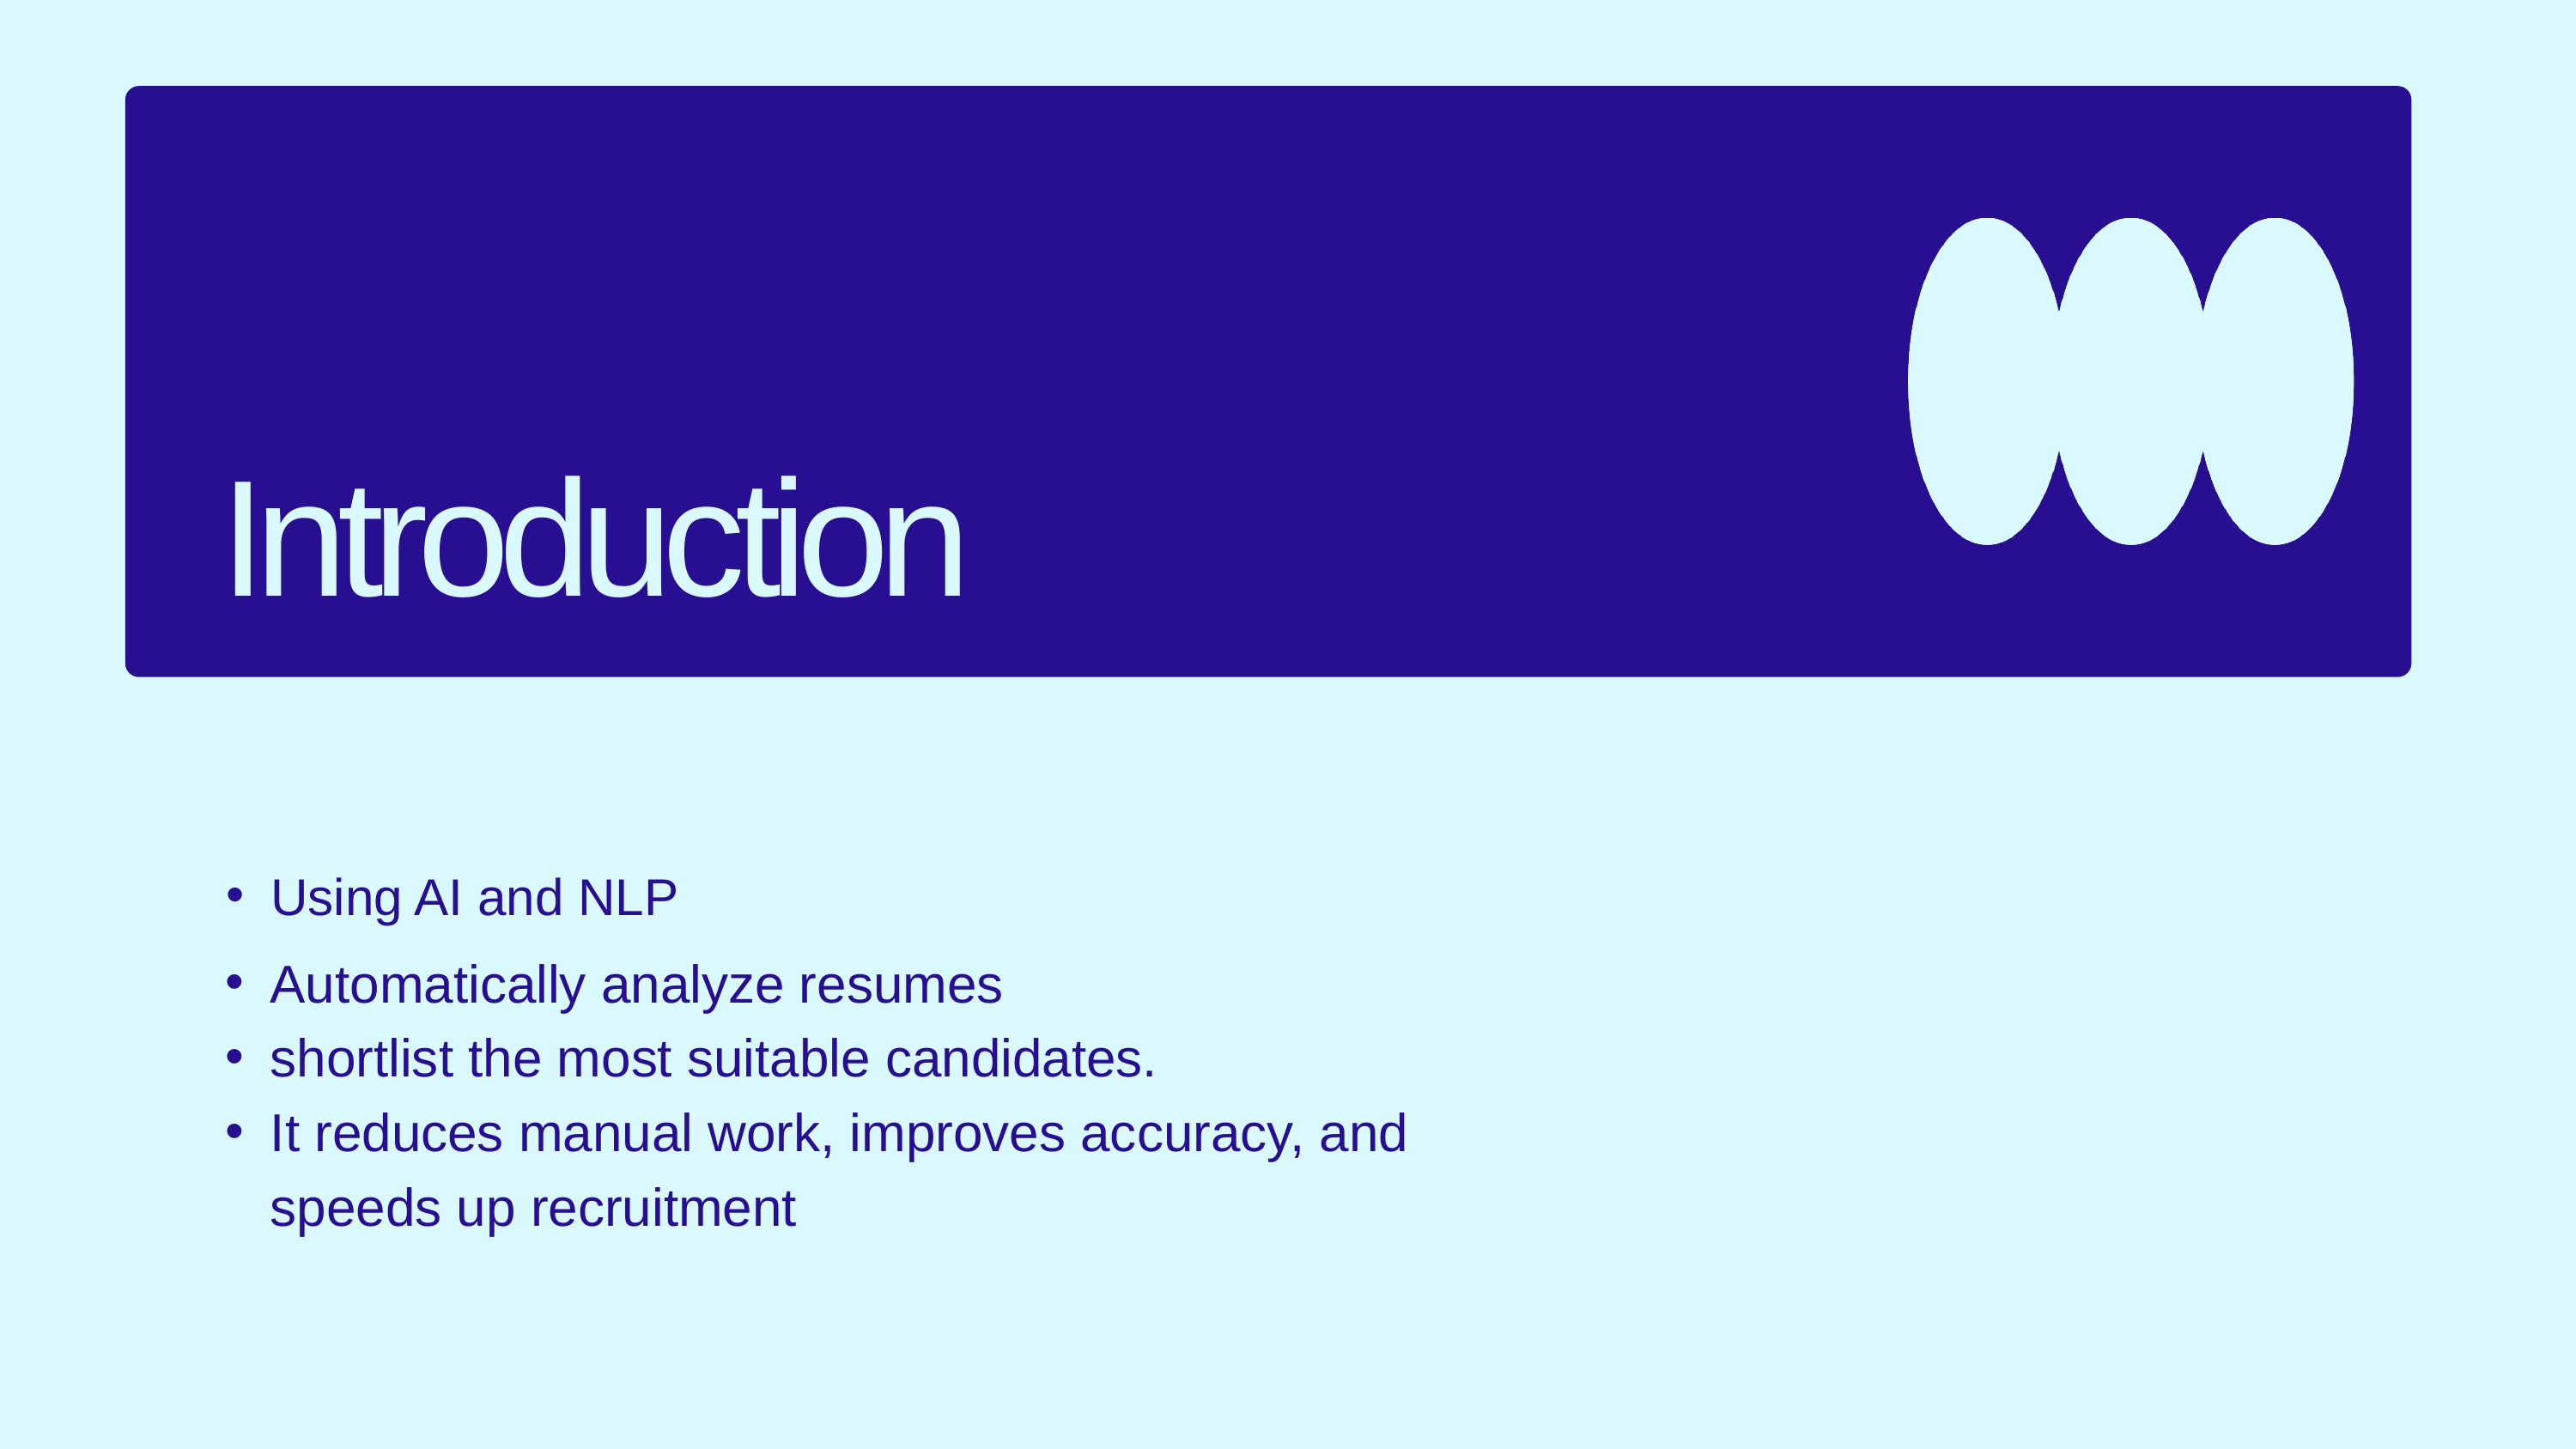

Introduction

Using AI and NLP

Automatically analyze resumes
shortlist the most suitable candidates.
It reduces manual work, improves accuracy, and speeds up recruitment